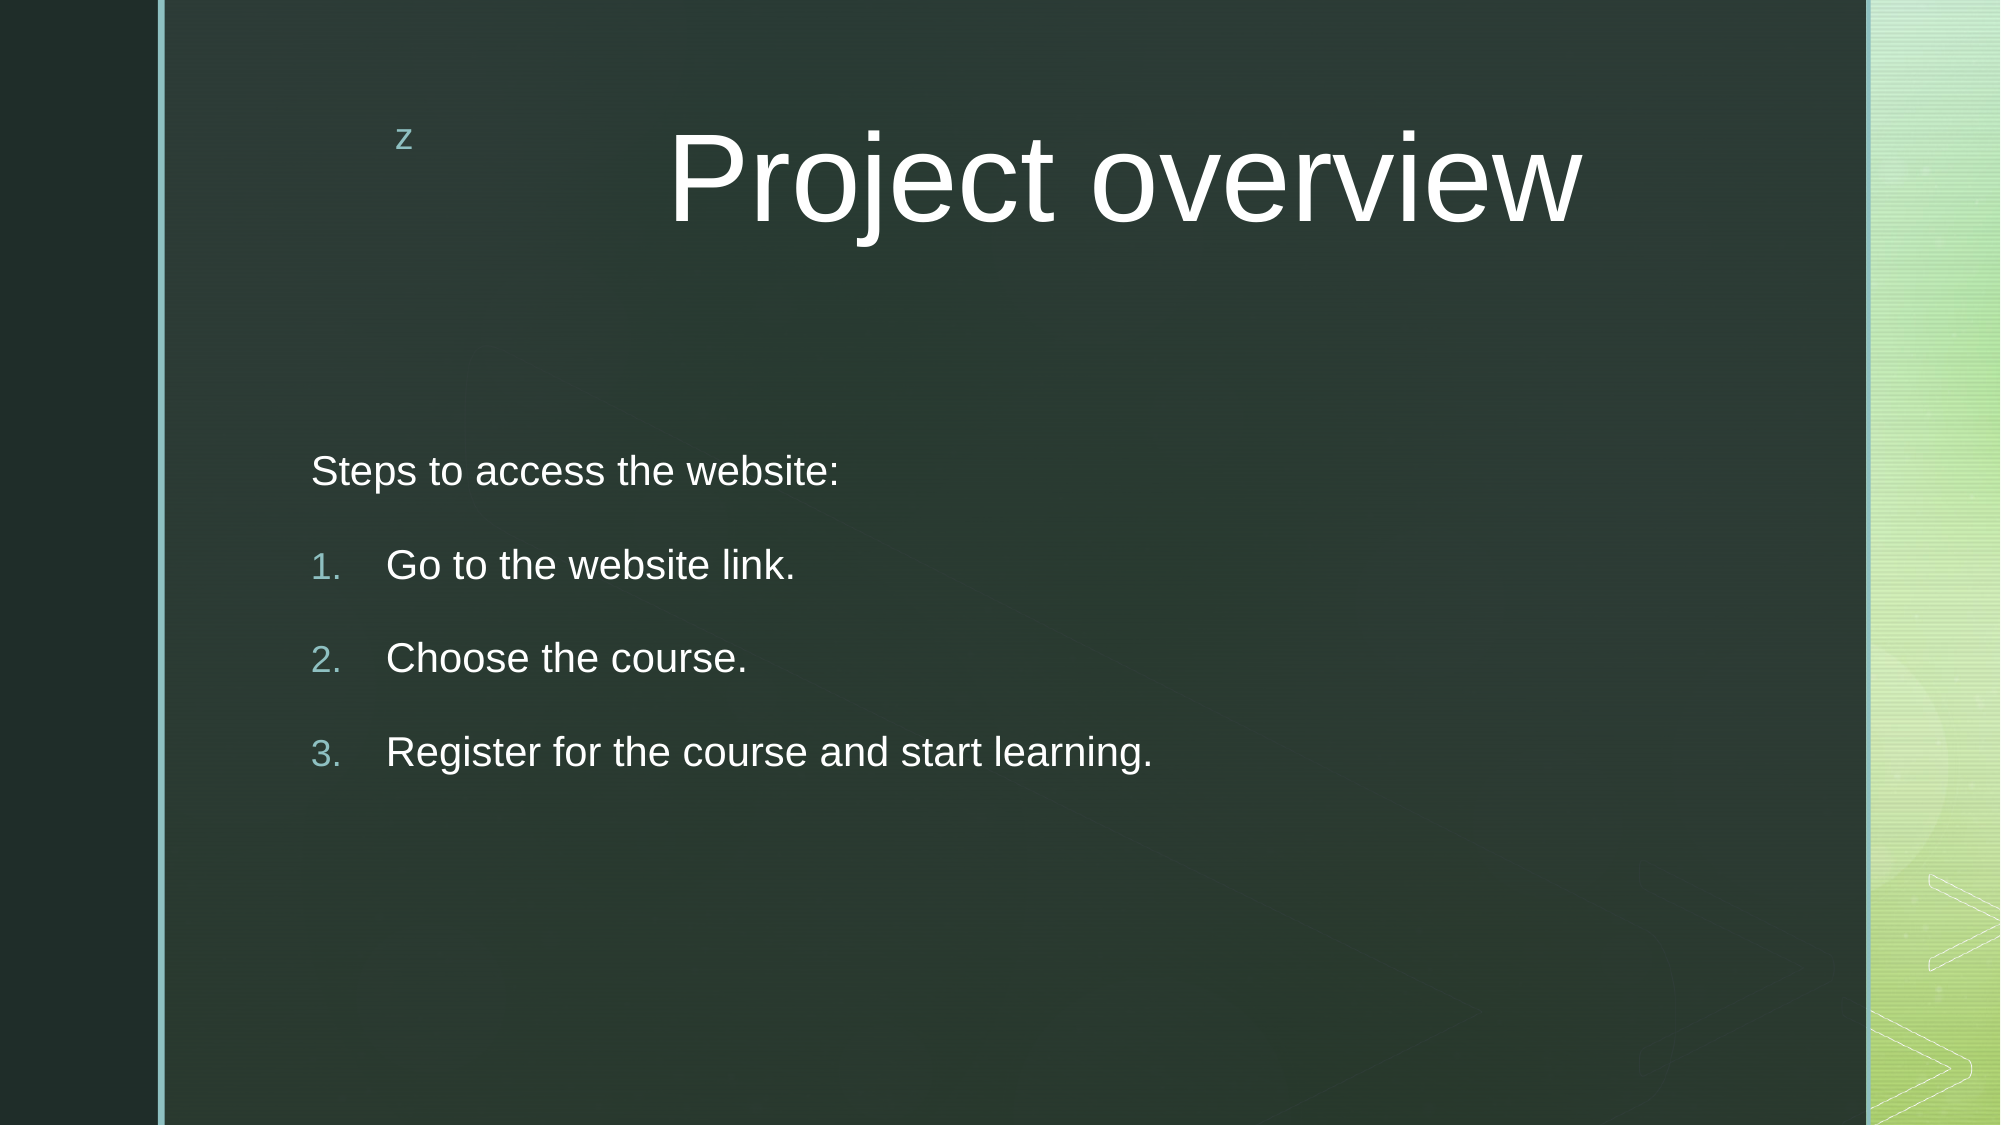

# Project overview

Steps to access the website:
Go to the website link.
Choose the course.
Register for the course and start learning.